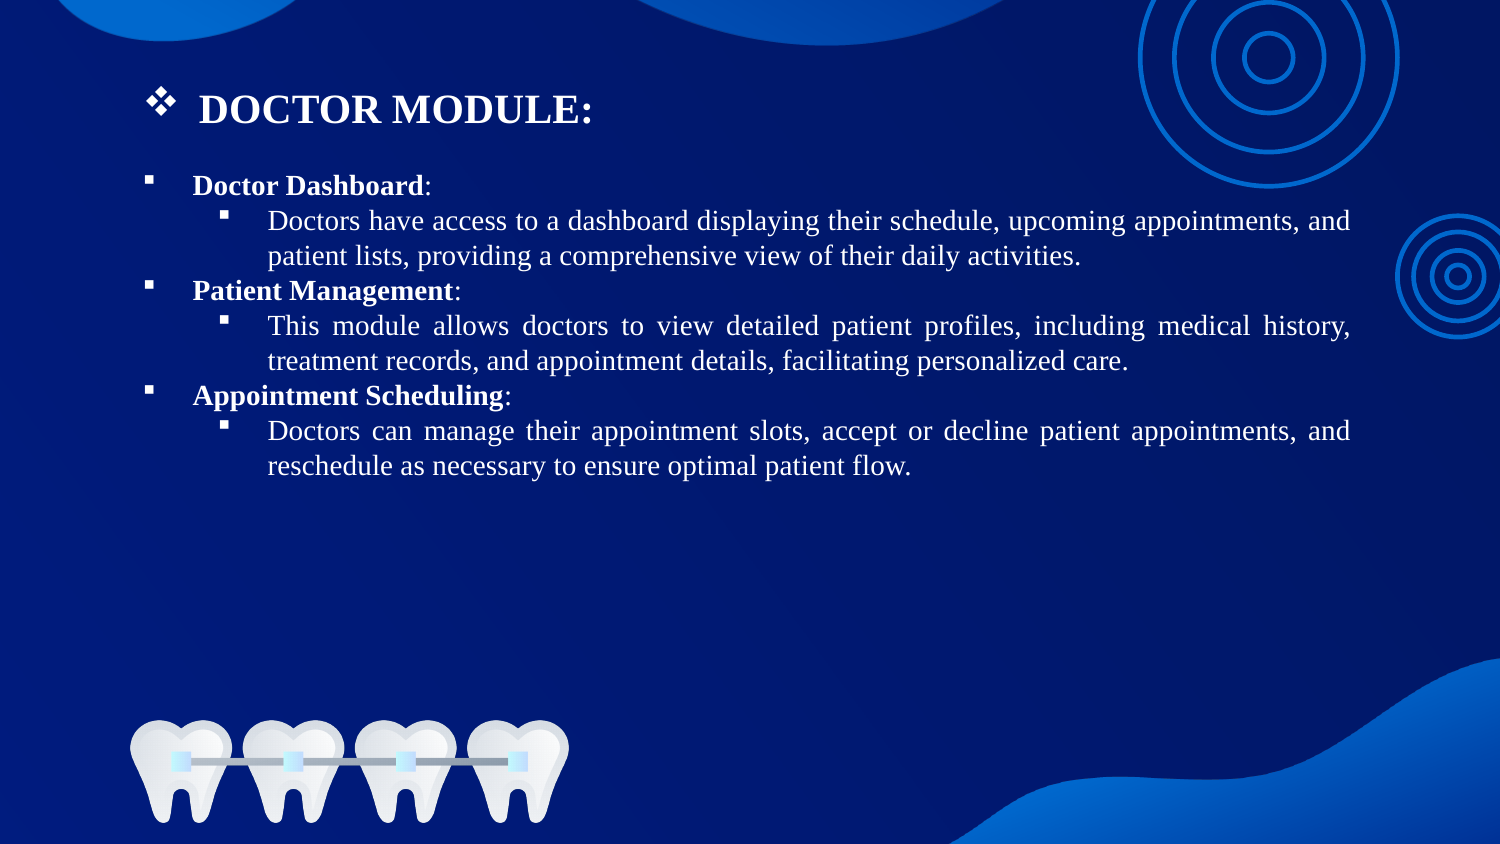

DOCTOR MODULE:

Doctor Dashboard:
Doctors have access to a dashboard displaying their schedule, upcoming appointments, and patient lists, providing a comprehensive view of their daily activities.
Patient Management:
This module allows doctors to view detailed patient profiles, including medical history, treatment records, and appointment details, facilitating personalized care.
Appointment Scheduling:
Doctors can manage their appointment slots, accept or decline patient appointments, and reschedule as necessary to ensure optimal patient flow.